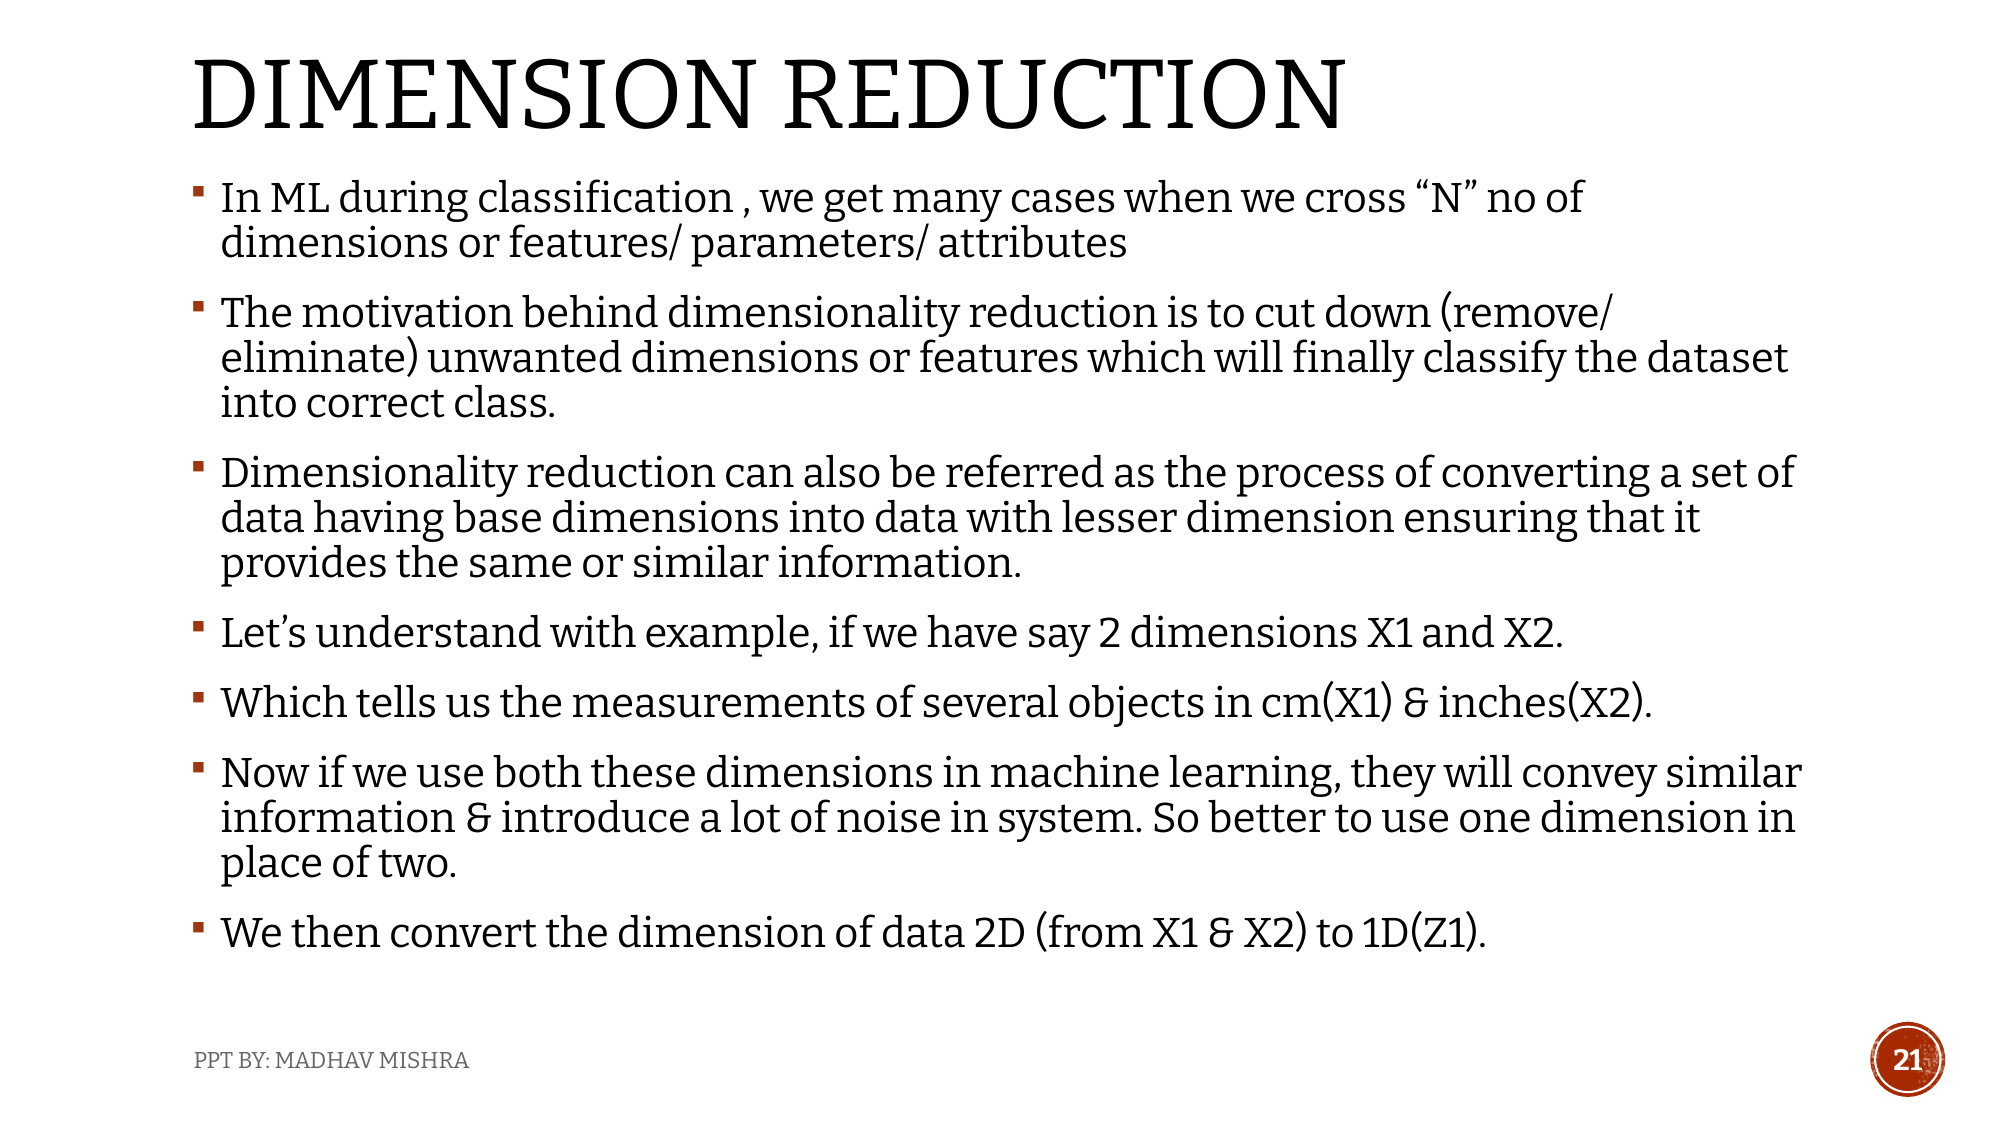

# Dimension Reduction
In ML during classification , we get many cases when we cross “N” no of dimensions or features/ parameters/ attributes
The motivation behind dimensionality reduction is to cut down (remove/ eliminate) unwanted dimensions or features which will finally classify the dataset into correct class.
Dimensionality reduction can also be referred as the process of converting a set of data having base dimensions into data with lesser dimension ensuring that it provides the same or similar information.
Let’s understand with example, if we have say 2 dimensions X1 and X2.
Which tells us the measurements of several objects in cm(X1) & inches(X2).
Now if we use both these dimensions in machine learning, they will convey similar information & introduce a lot of noise in system. So better to use one dimension in place of two.
We then convert the dimension of data 2D (from X1 & X2) to 1D(Z1).
PPT BY: MADHAV MISHRA
21